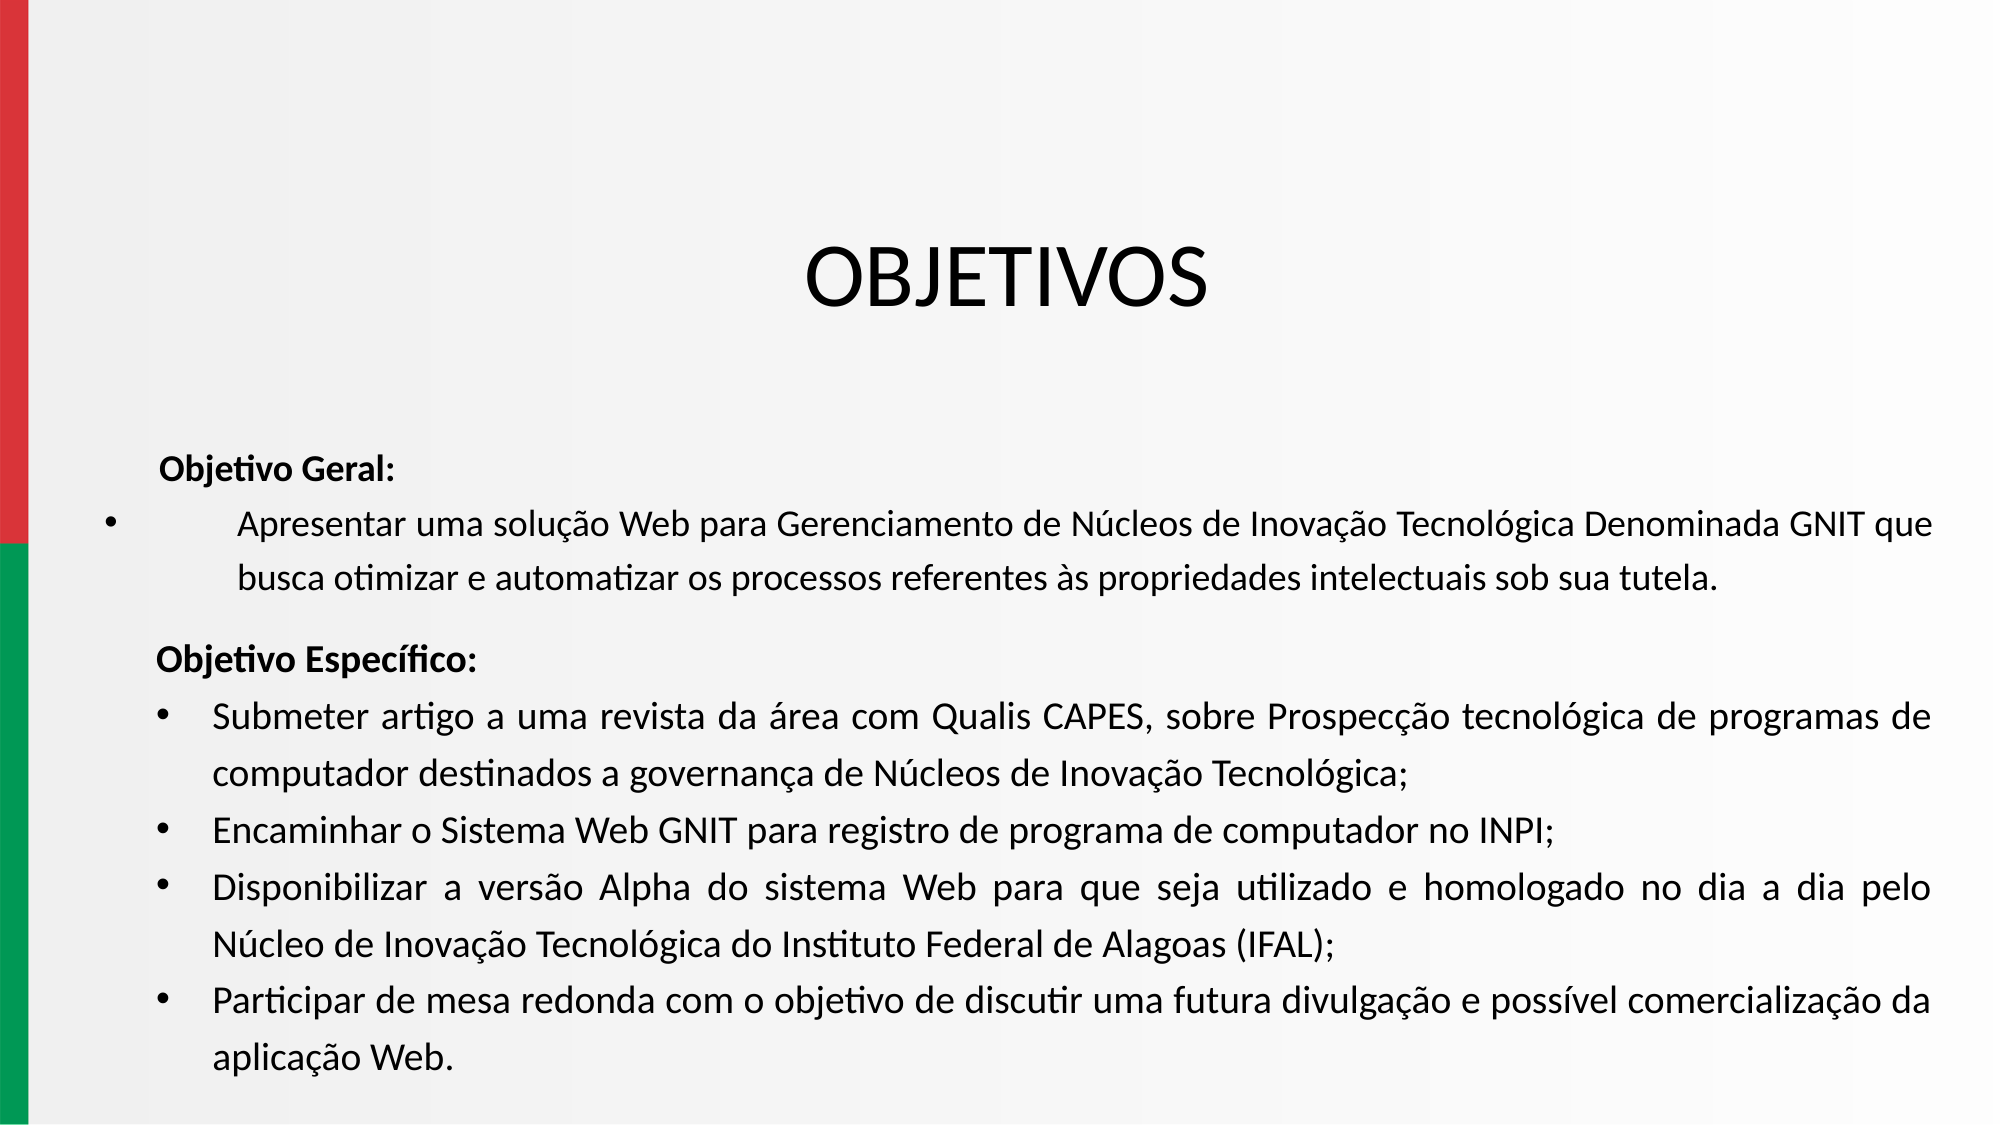

# OBJETIVOS
Objetivo Geral:
Apresentar uma solução Web para Gerenciamento de Núcleos de Inovação Tecnológica Denominada GNIT que busca otimizar e automatizar os processos referentes às propriedades intelectuais sob sua tutela.

Objetivo Específico:
Submeter artigo a uma revista da área com Qualis CAPES, sobre Prospecção tecnológica de programas de computador destinados a governança de Núcleos de Inovação Tecnológica;
Encaminhar o Sistema Web GNIT para registro de programa de computador no INPI;
Disponibilizar a versão Alpha do sistema Web para que seja utilizado e homologado no dia a dia pelo Núcleo de Inovação Tecnológica do Instituto Federal de Alagoas (IFAL);
Participar de mesa redonda com o objetivo de discutir uma futura divulgação e possível comercialização da aplicação Web.